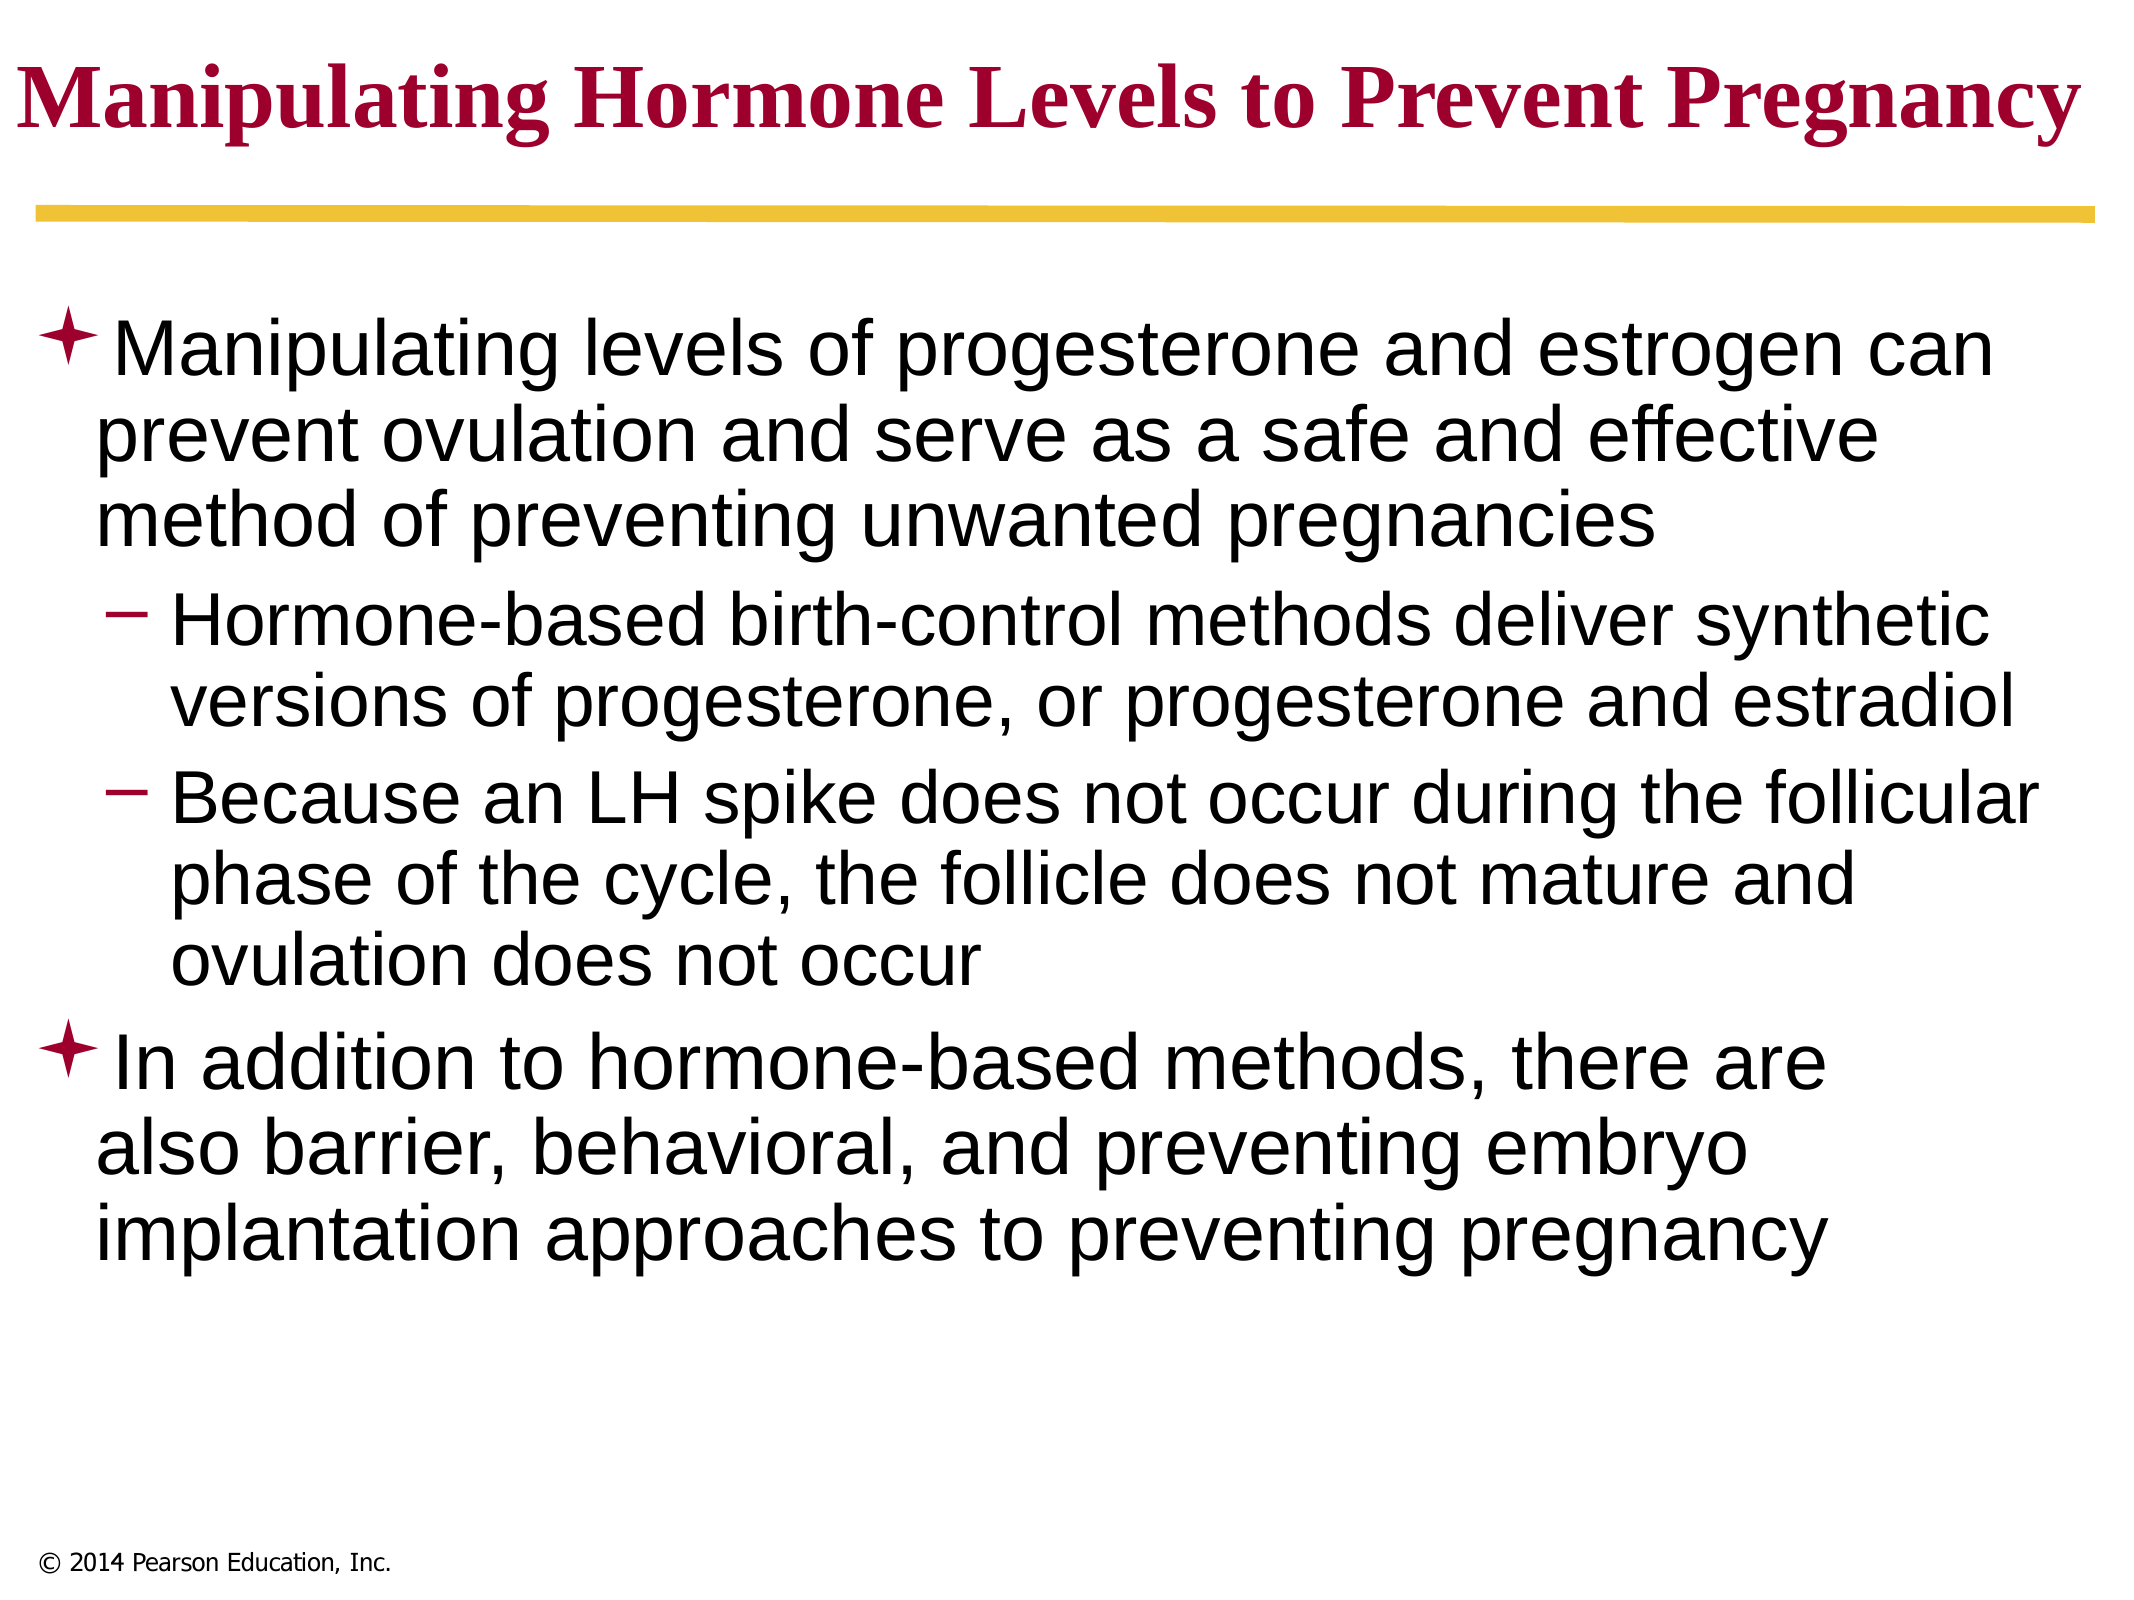

Manipulating Hormone Levels to Prevent Pregnancy

Manipulating levels of progesterone and estrogen can prevent ovulation and serve as a safe and effective method of preventing unwanted pregnancies
Hormone-based birth-control methods deliver synthetic versions of progesterone, or progesterone and estradiol
Because an LH spike does not occur during the follicular phase of the cycle, the follicle does not mature and ovulation does not occur
In addition to hormone-based methods, there are
also barrier, behavioral, and preventing embryo implantation approaches to preventing pregnancy